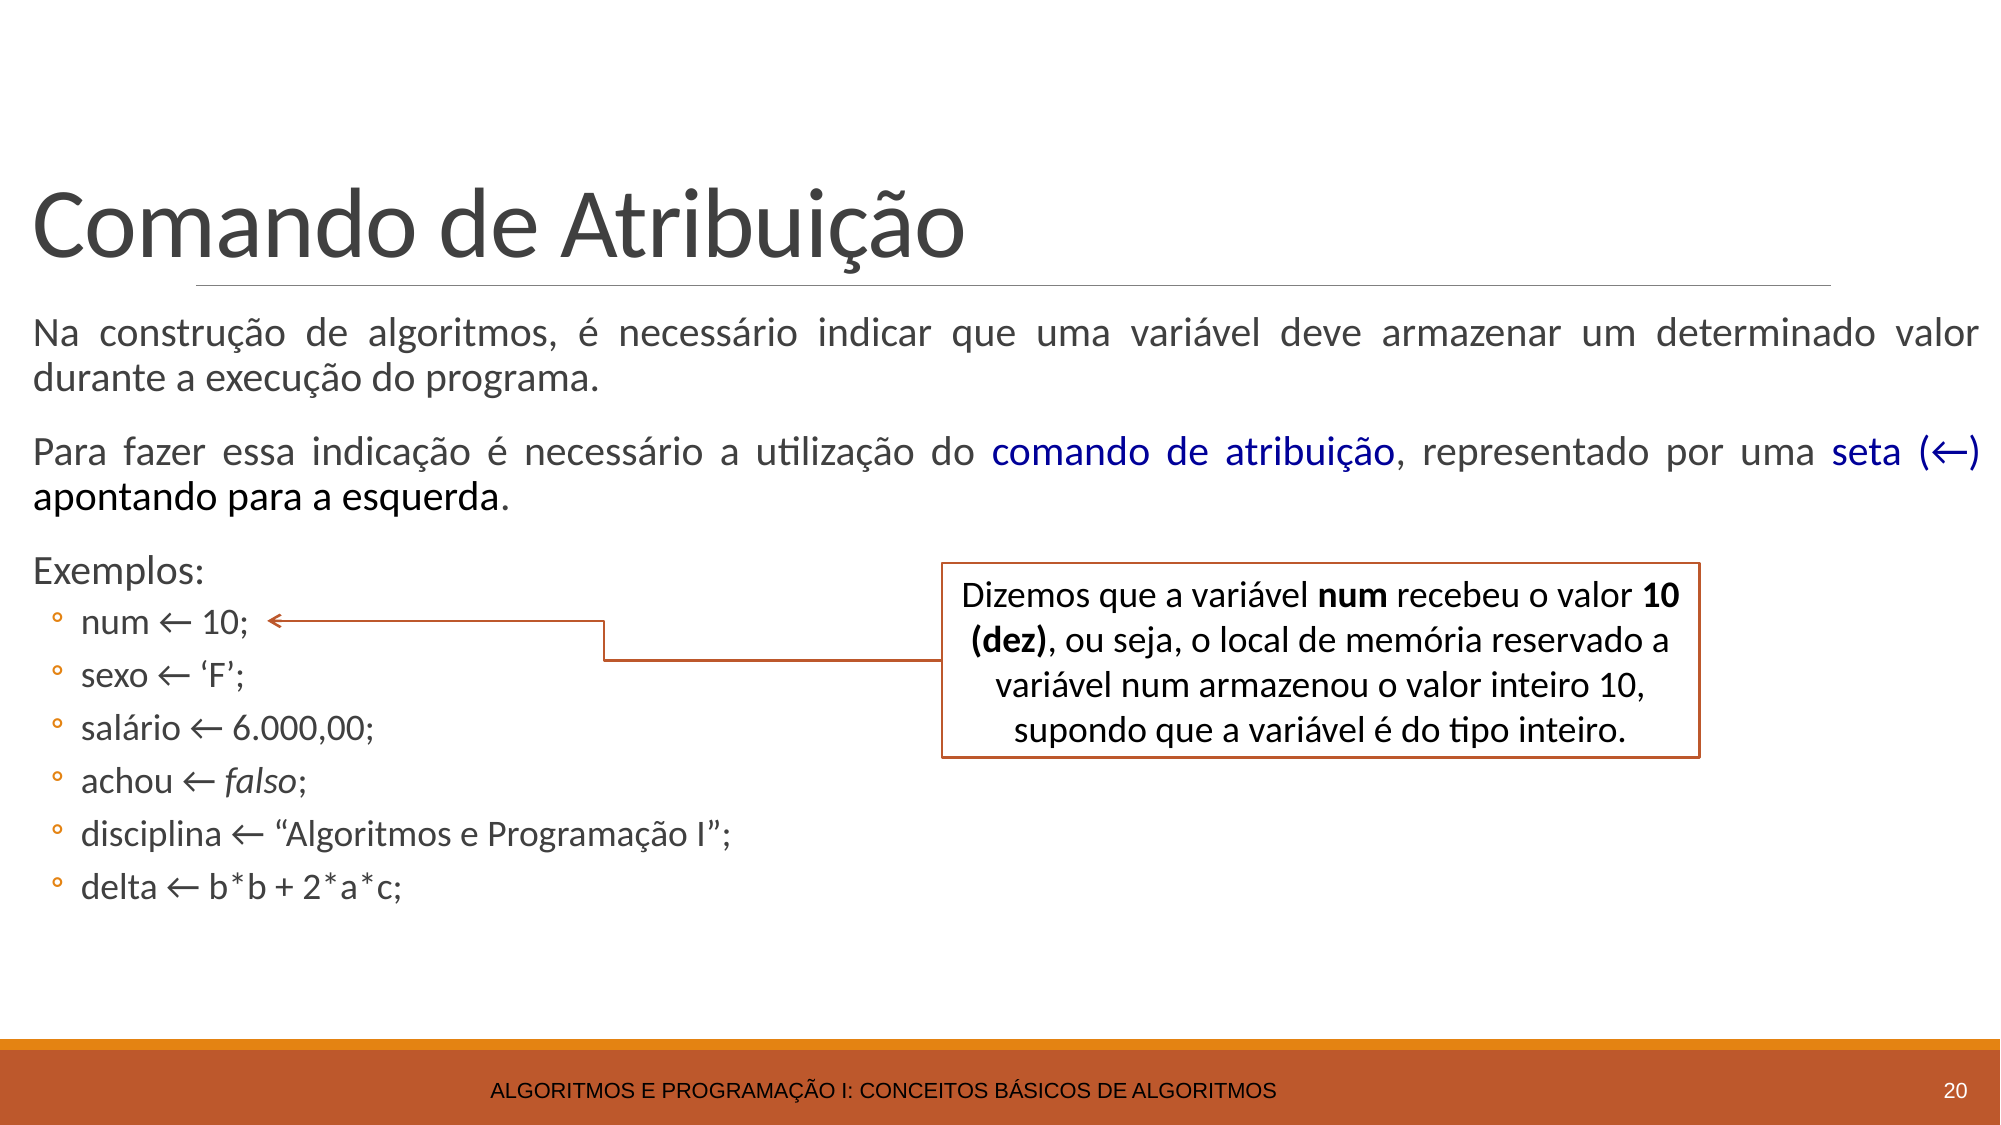

# Comando de Atribuição
Na construção de algoritmos, é necessário indicar que uma variável deve armazenar um determinado valor durante a execução do programa.
Para fazer essa indicação é necessário a utilização do comando de atribuição, representado por uma seta (←) apontando para a esquerda.
Exemplos:
num ← 10;
sexo ← ‘F’;
salário ← 6.000,00;
achou ← falso;
disciplina ← “Algoritmos e Programação I”;
delta ← b*b + 2*a*c;
Dizemos que a variável num recebeu o valor 10 (dez), ou seja, o local de memória reservado a variável num armazenou o valor inteiro 10, supondo que a variável é do tipo inteiro.
Algoritmos e Programação I: Conceitos Básicos de Algoritmos
20